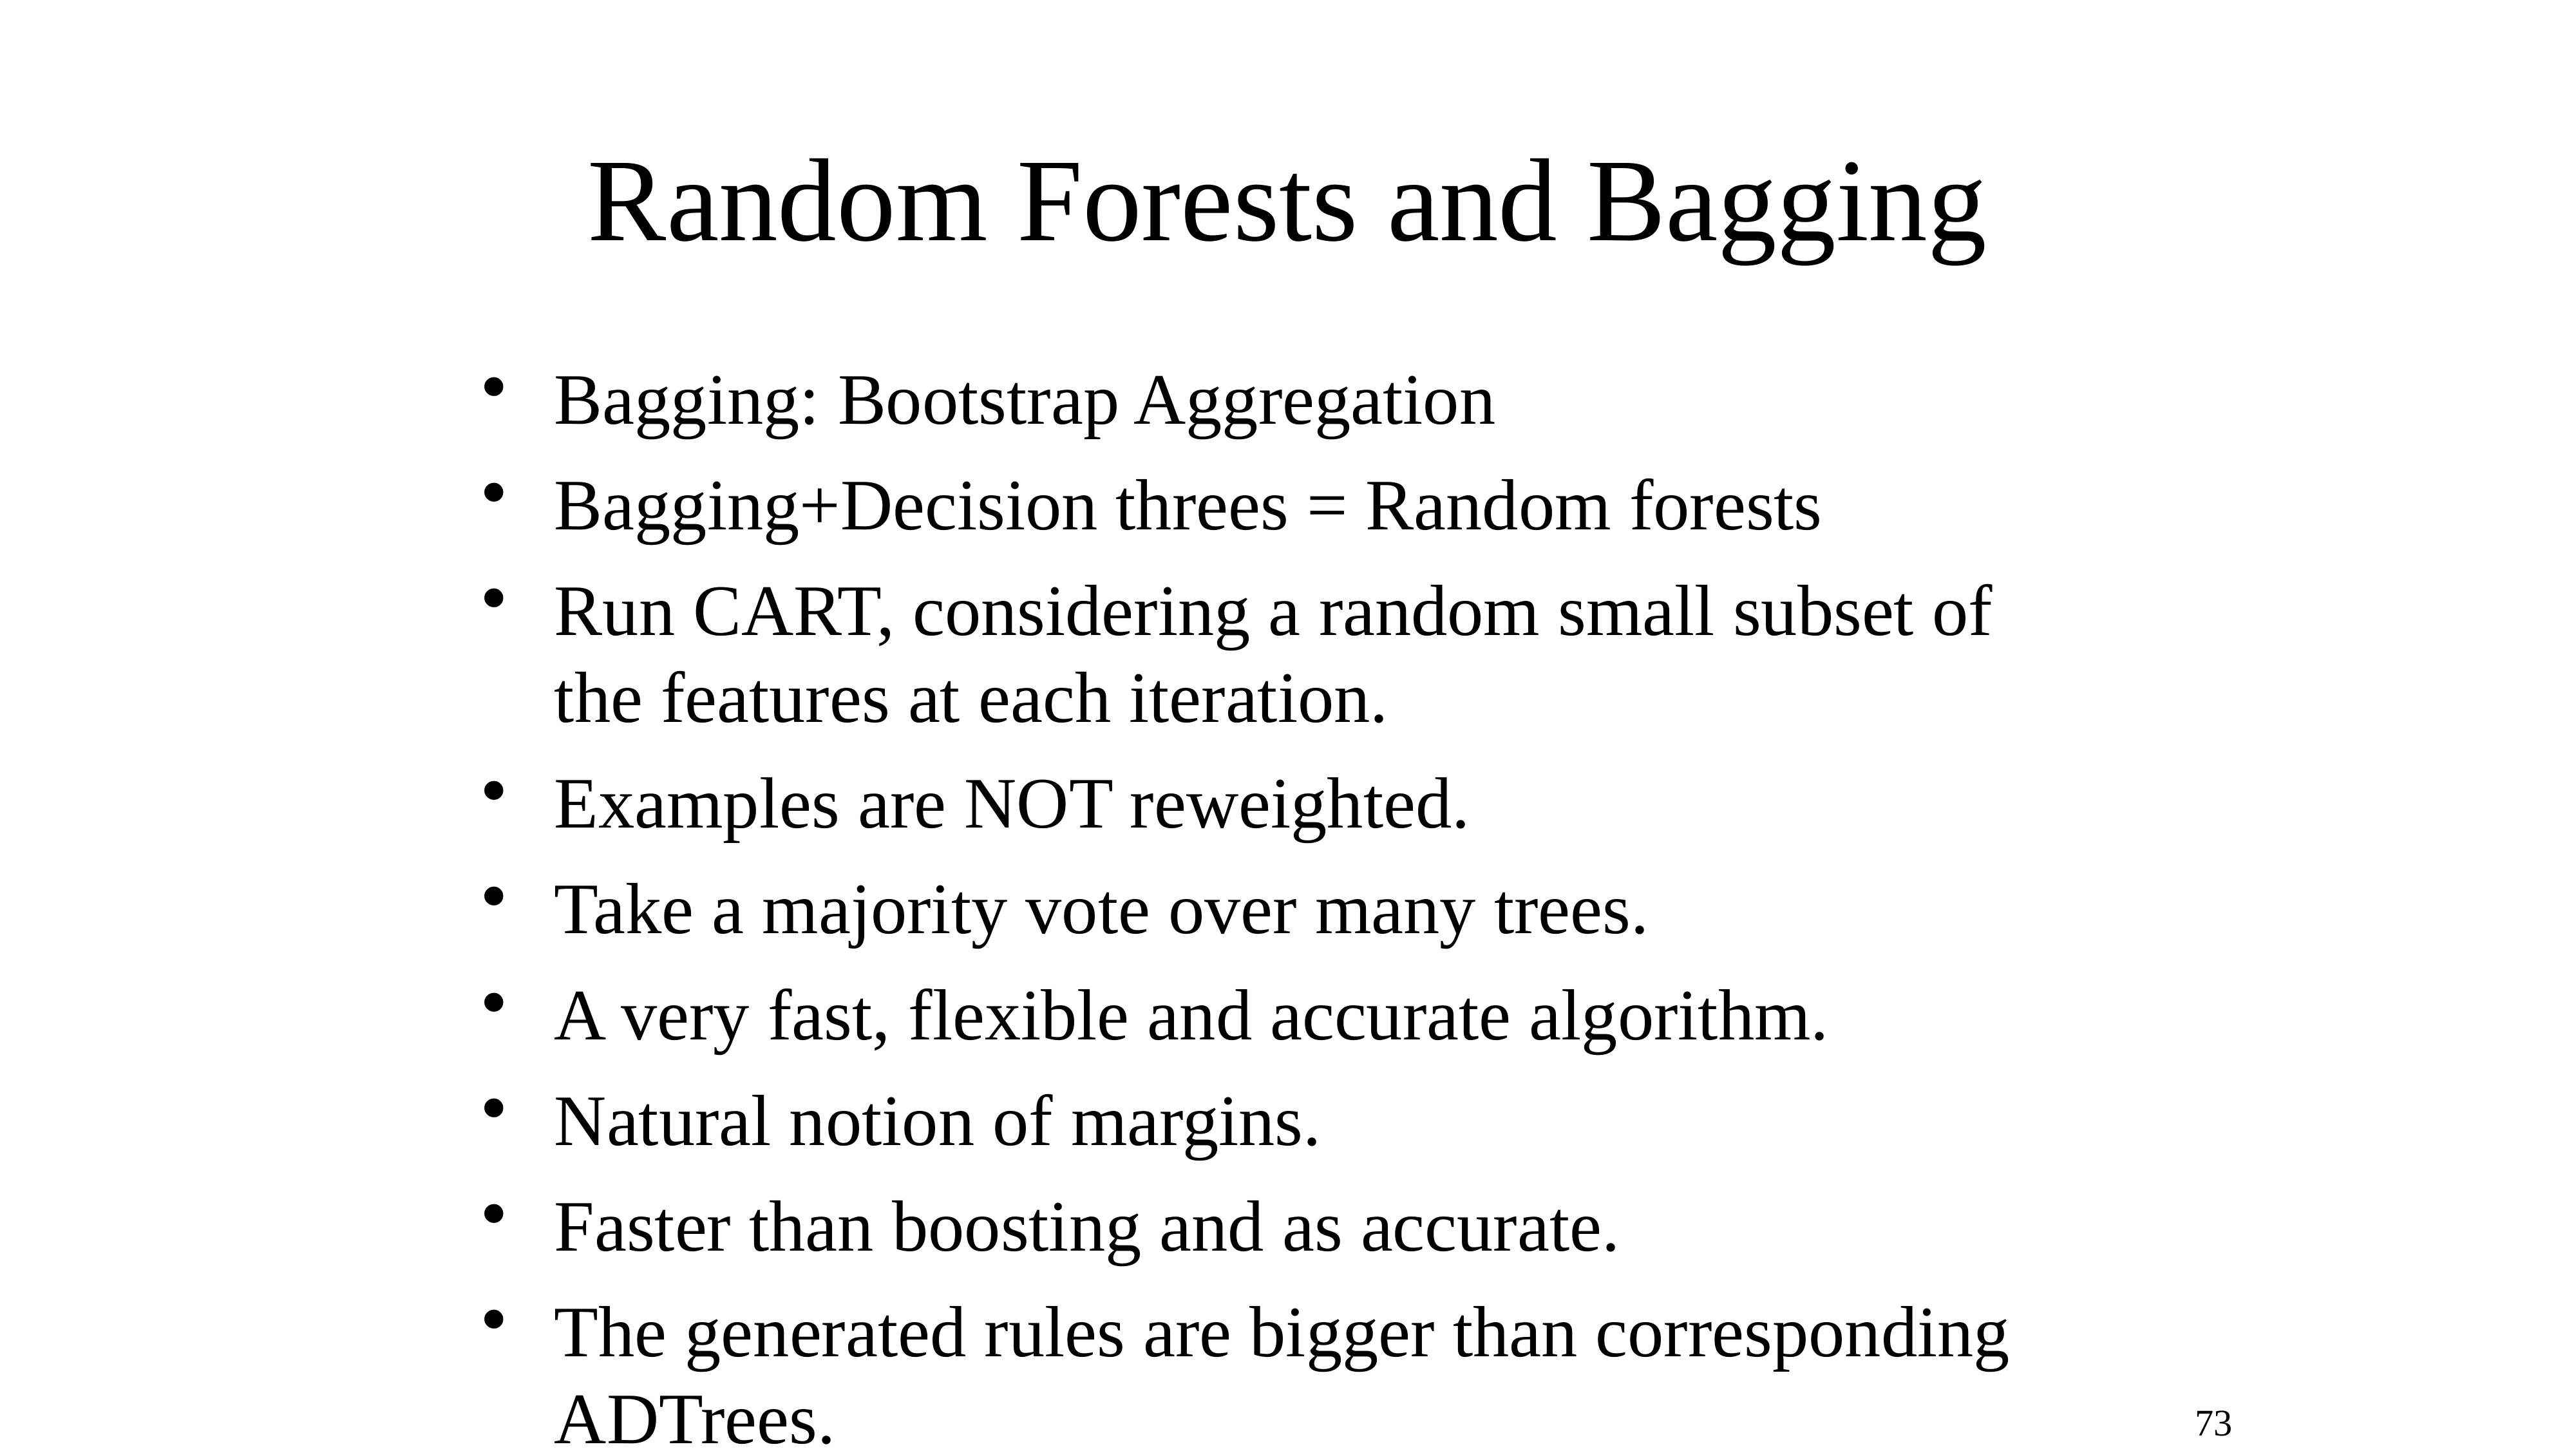

# Random Forests and Bagging
Bagging: Bootstrap Aggregation
Bagging+Decision threes = Random forests
Run CART, considering a random small subset of the features at each iteration.
Examples are NOT reweighted.
Take a majority vote over many trees.
A very fast, flexible and accurate algorithm.
Natural notion of margins.
Faster than boosting and as accurate.
The generated rules are bigger than corresponding ADTrees.
73